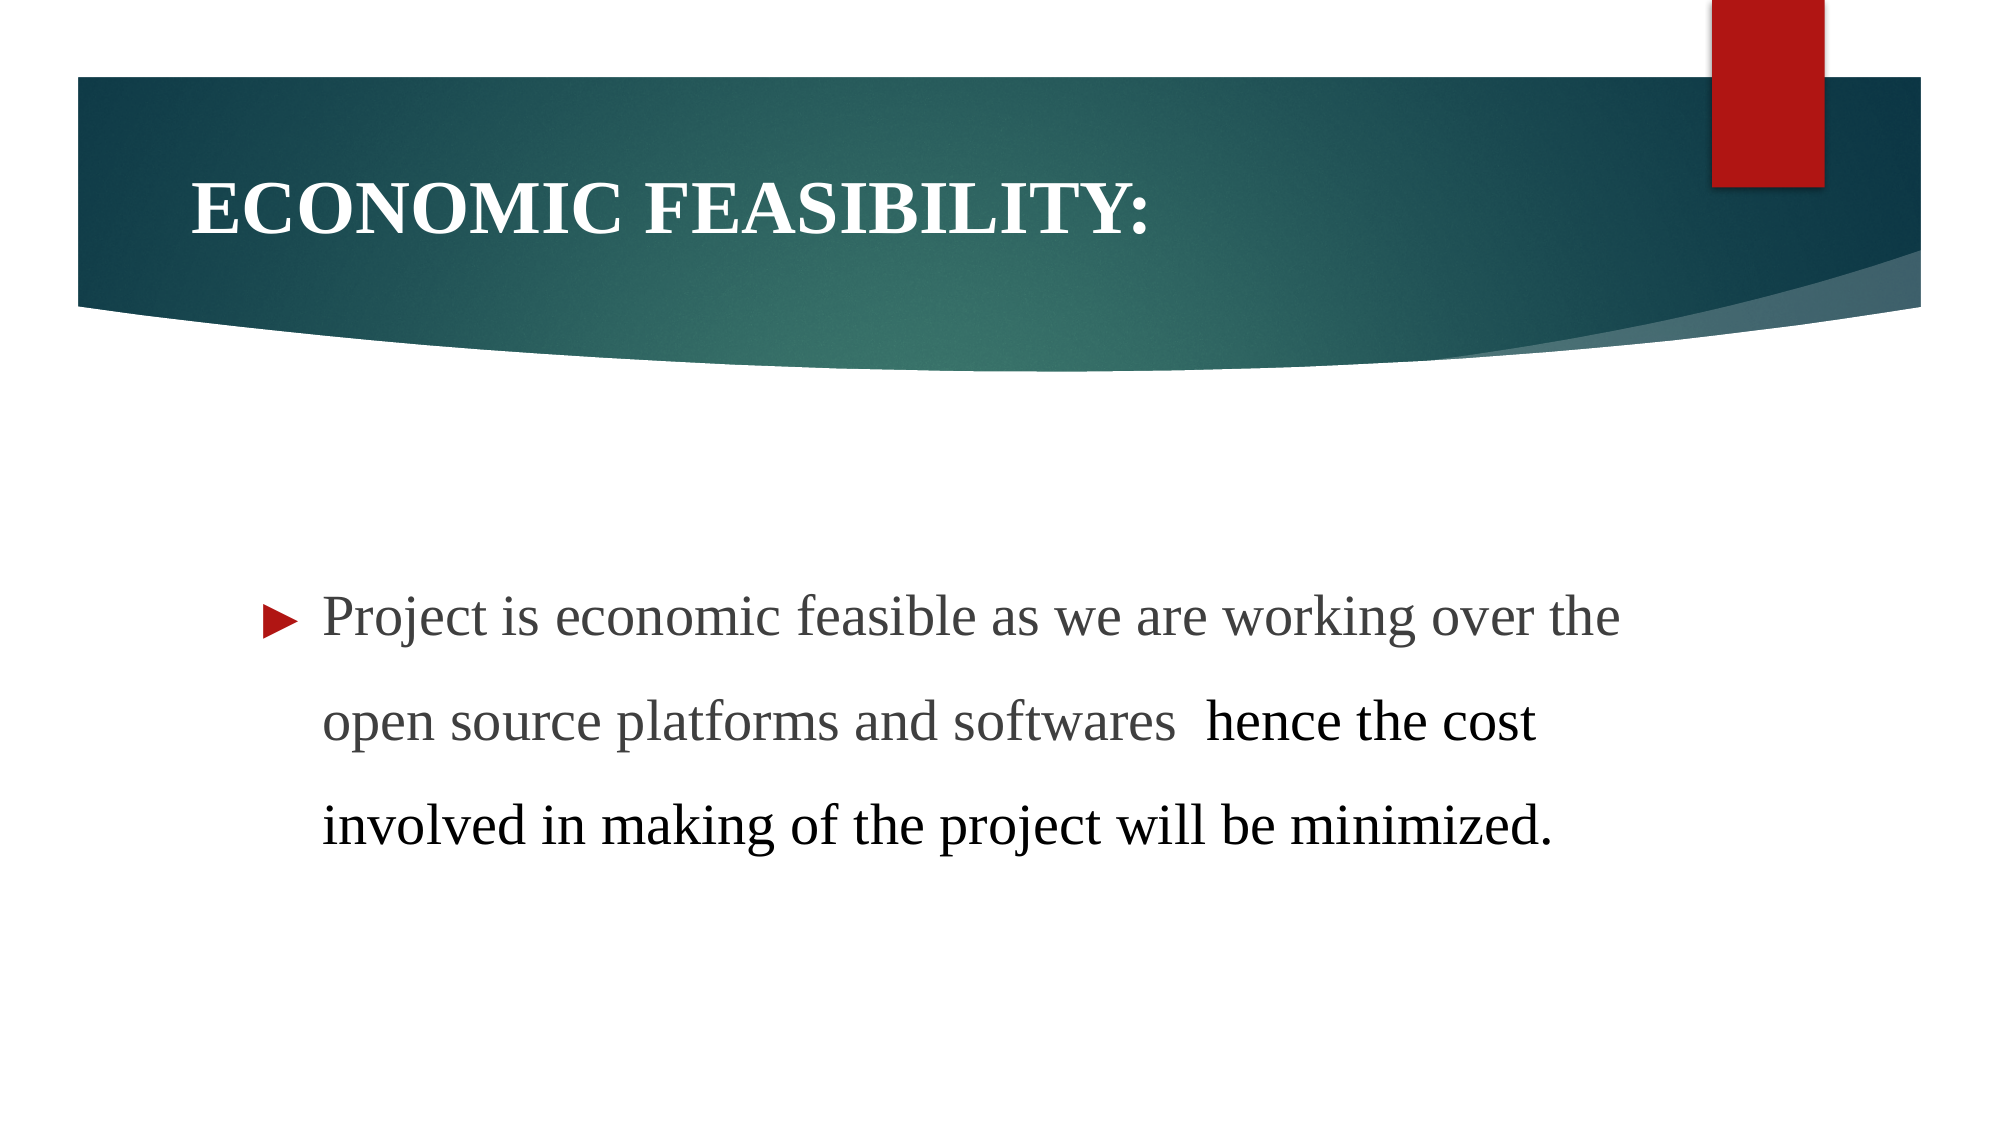

ECONOMIC FEASIBILITY:

Project is economic feasible as we are working over the open source platforms and softwares  hence the cost involved in making of the project will be minimized.